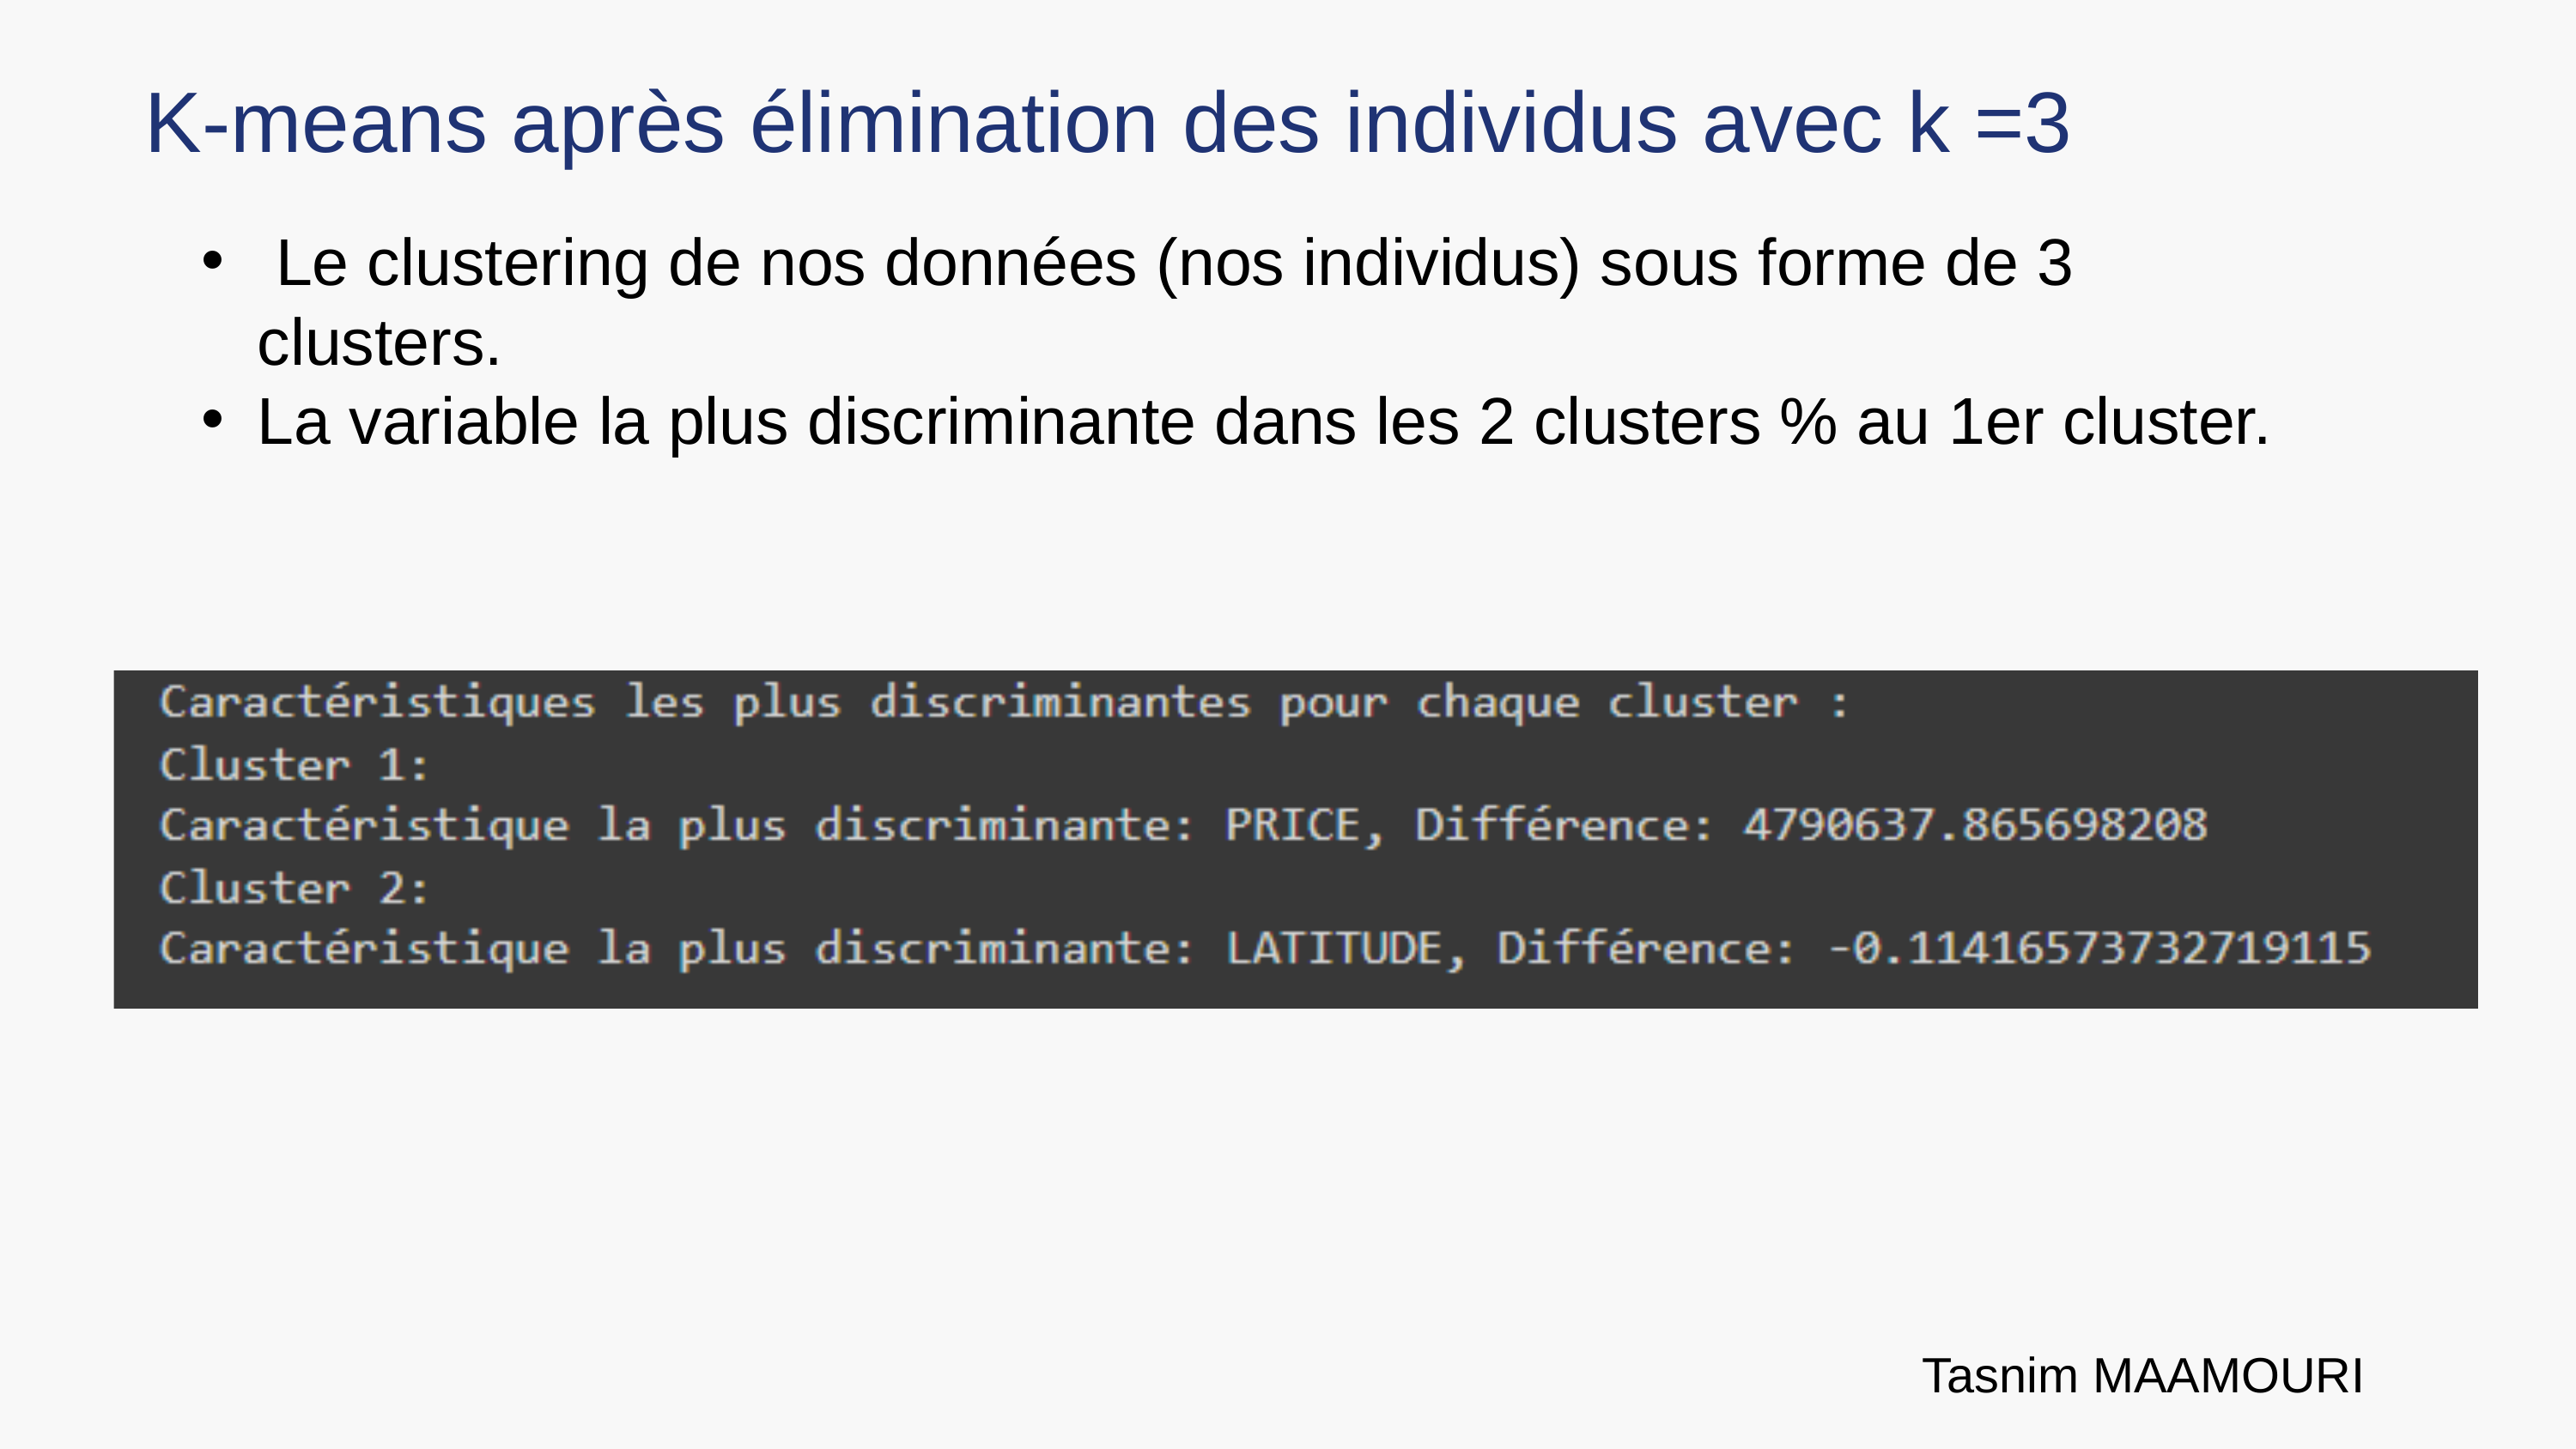

K-means après élimination des individus avec k =3
 Le clustering de nos données (nos individus) sous forme de 3 clusters.
La variable la plus discriminante dans les 2 clusters % au 1er cluster.

Tasnim MAAMOURI